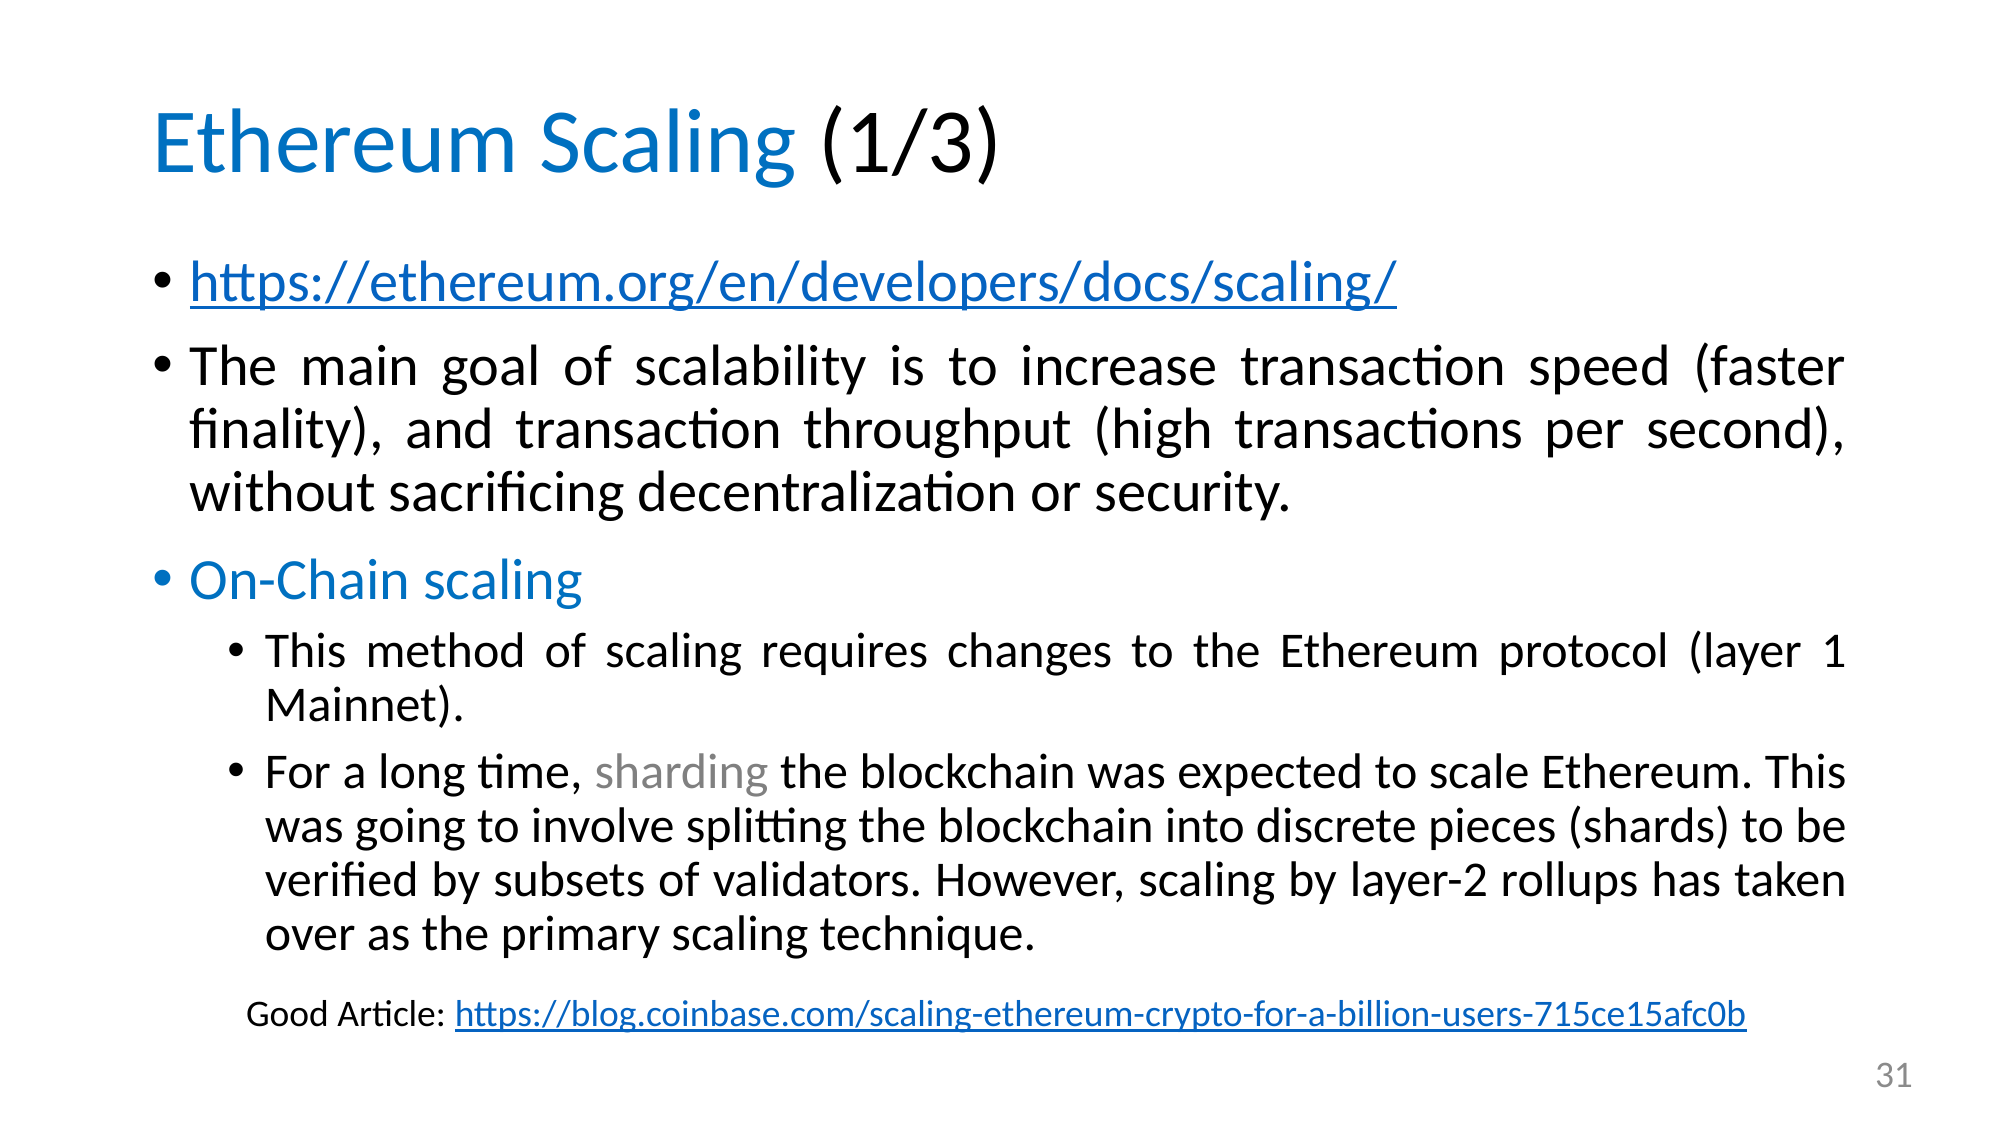

# Ethereum Scaling (1/3)
https://ethereum.org/en/developers/docs/scaling/
The main goal of scalability is to increase transaction speed (faster finality), and transaction throughput (high transactions per second), without sacrificing decentralization or security.
On-Chain scaling
This method of scaling requires changes to the Ethereum protocol (layer 1 Mainnet).
For a long time, sharding the blockchain was expected to scale Ethereum. This was going to involve splitting the blockchain into discrete pieces (shards) to be verified by subsets of validators. However, scaling by layer-2 rollups has taken over as the primary scaling technique.
Good Article: https://blog.coinbase.com/scaling-ethereum-crypto-for-a-billion-users-715ce15afc0b
31